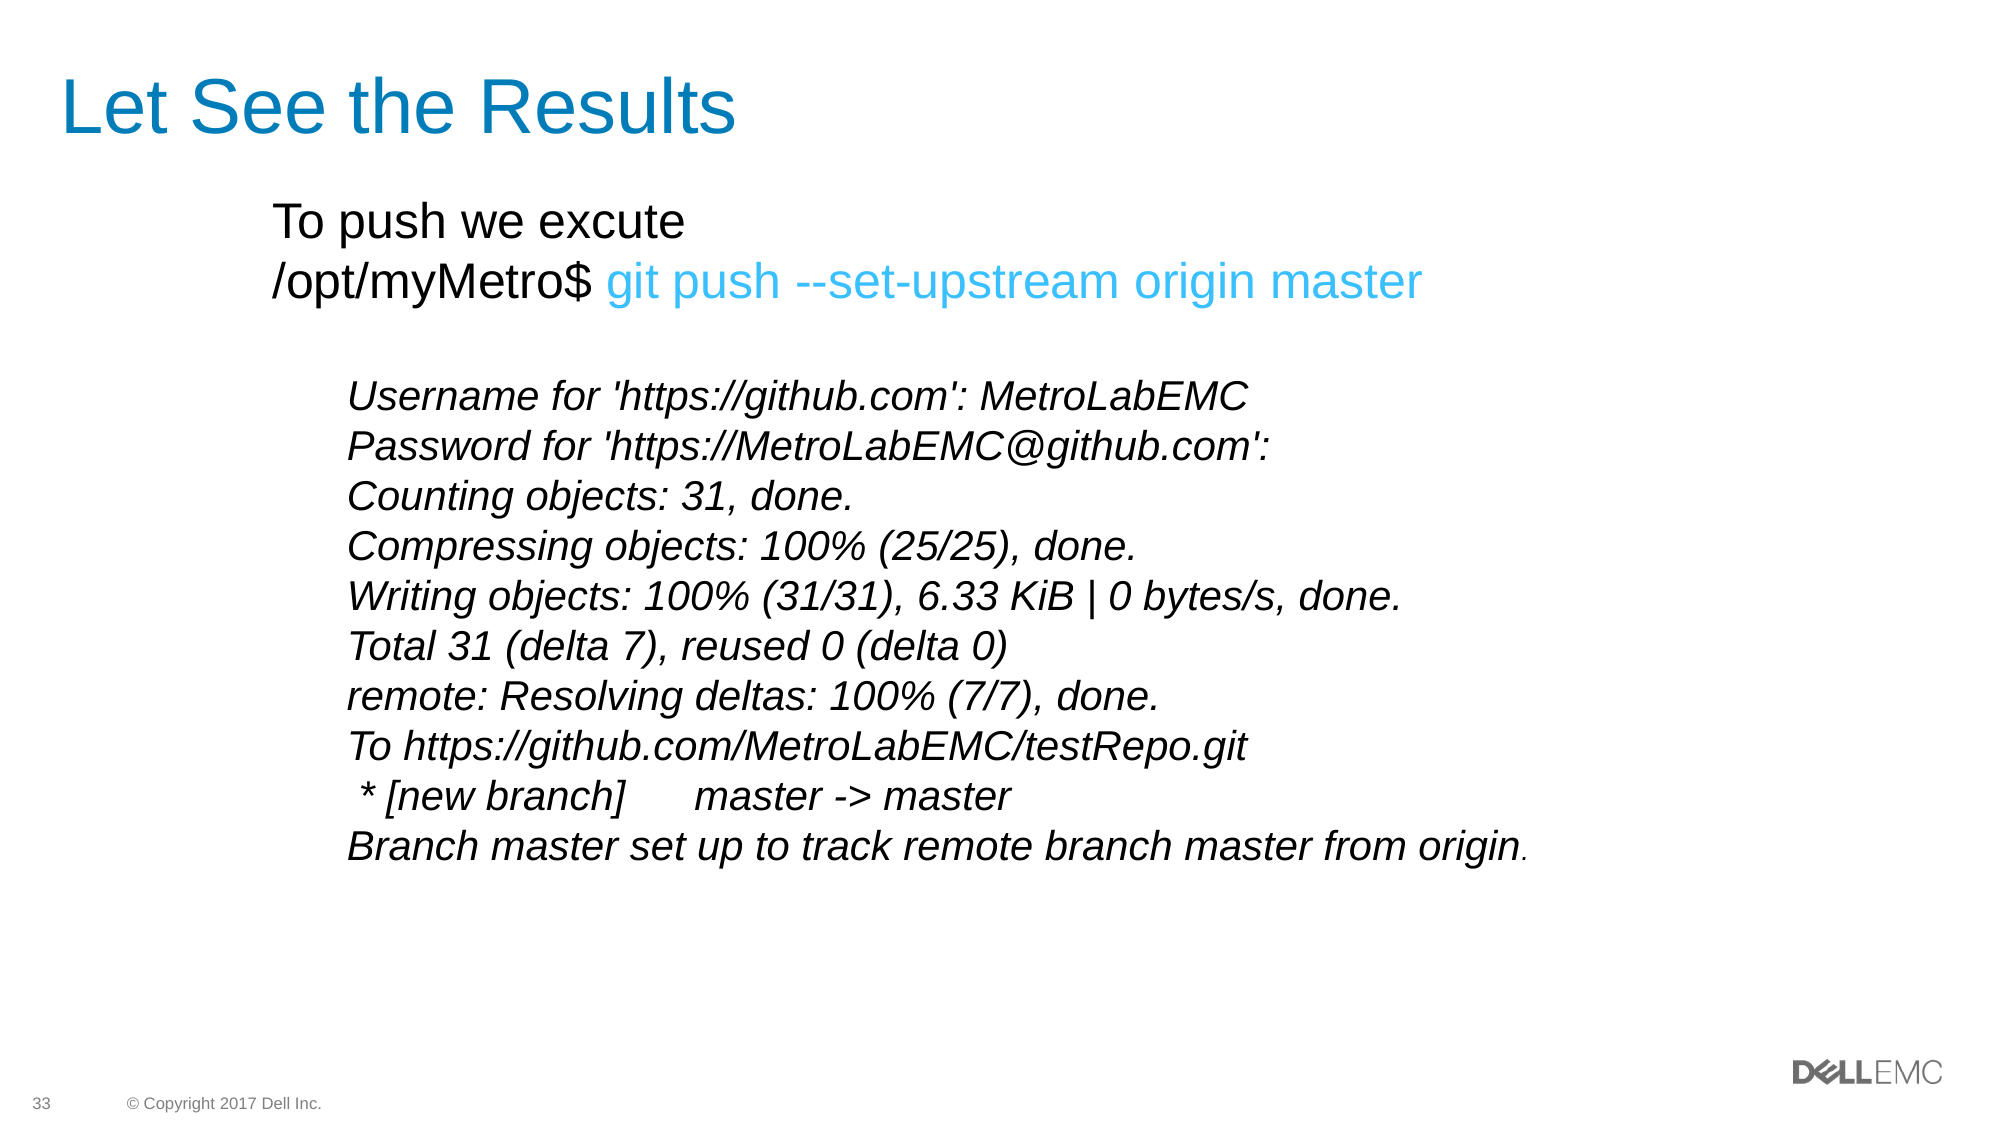

# Let See the Results
To push we excute
/opt/myMetro$ git push --set-upstream origin master

Username for 'https://github.com': MetroLabEMC
Password for 'https://MetroLabEMC@github.com':
Counting objects: 31, done.
Compressing objects: 100% (25/25), done.
Writing objects: 100% (31/31), 6.33 KiB | 0 bytes/s, done.
Total 31 (delta 7), reused 0 (delta 0)
remote: Resolving deltas: 100% (7/7), done.
To https://github.com/MetroLabEMC/testRepo.git
 * [new branch]      master -> master
Branch master set up to track remote branch master from origin.